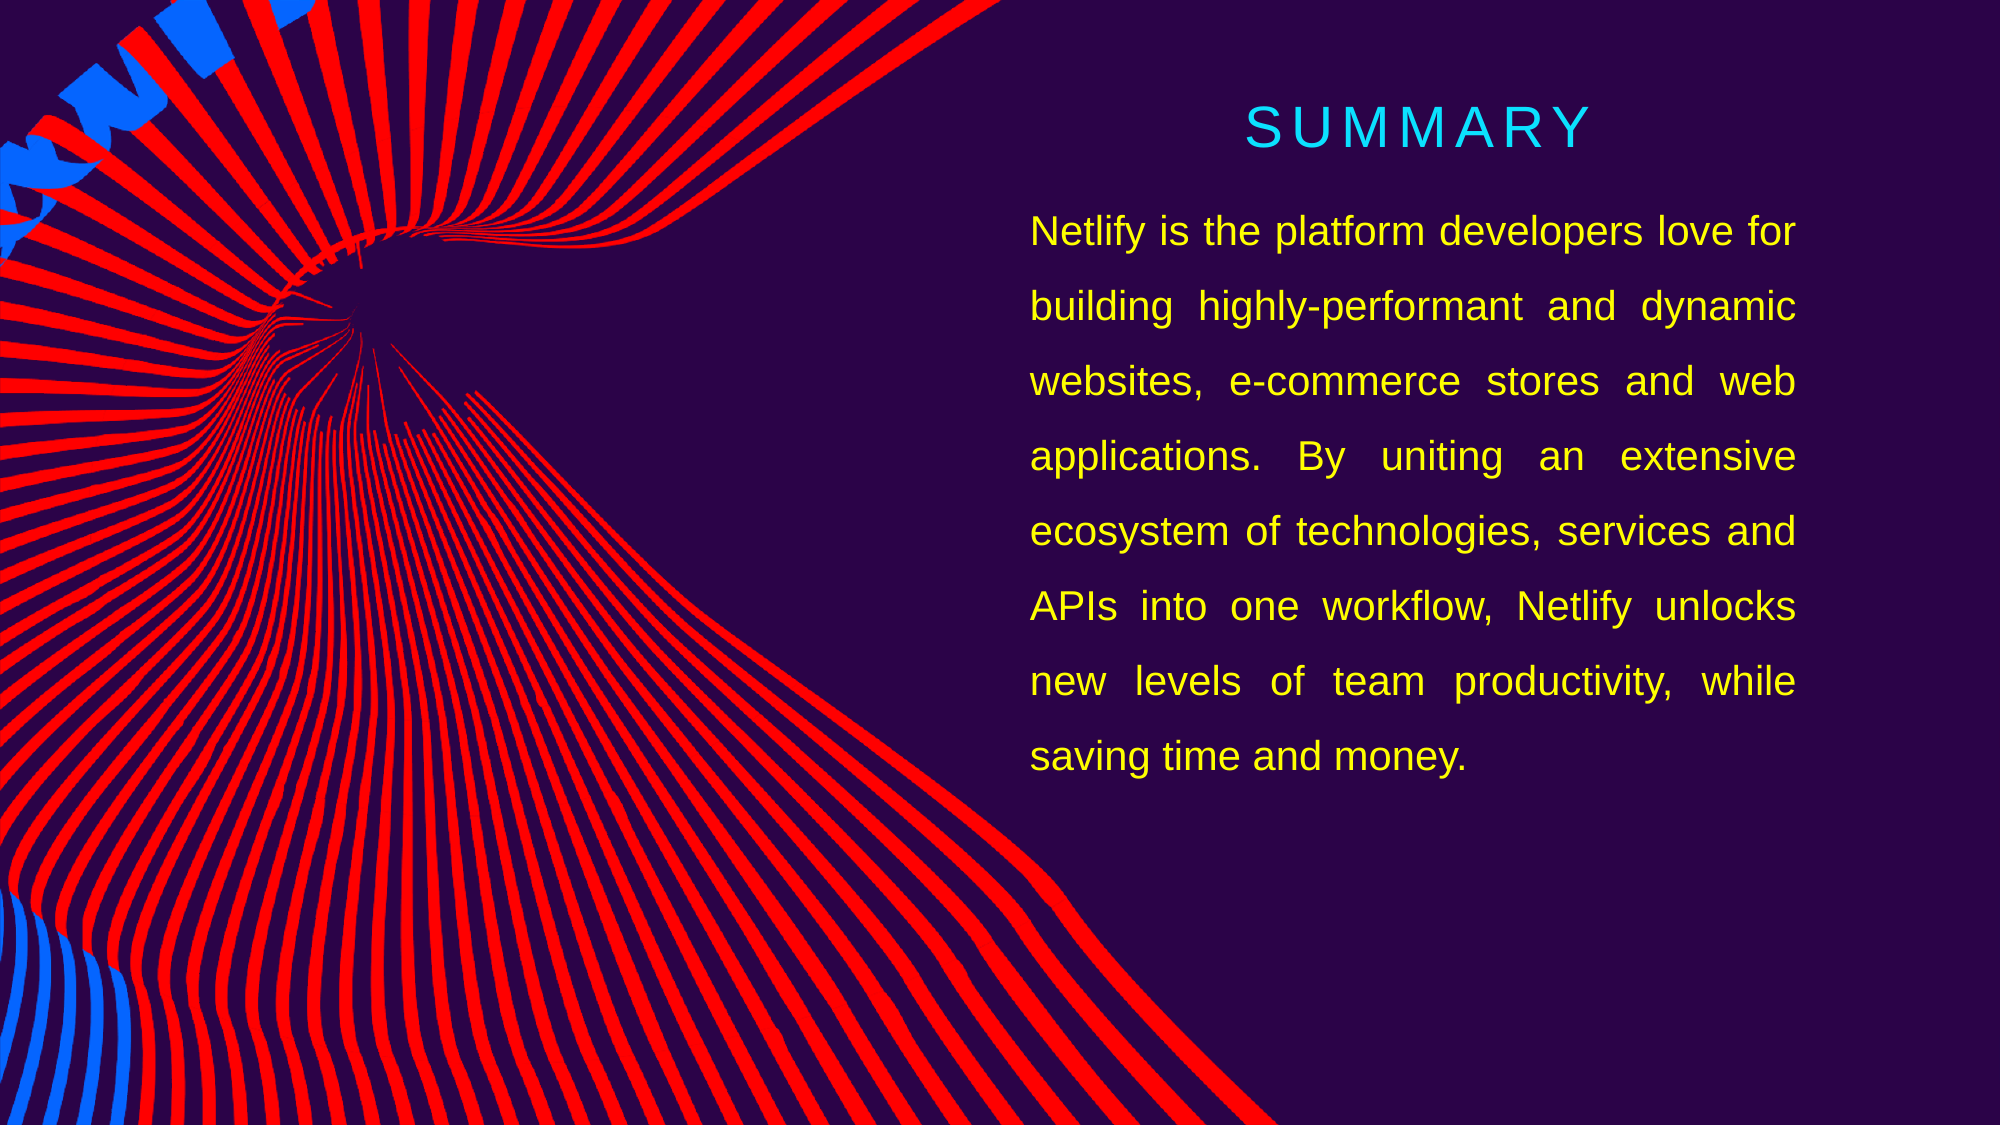

# Summary
Netlify is the platform developers love for building highly-performant and dynamic websites, e-commerce stores and web applications. By uniting an extensive ecosystem of technologies, services and APIs into one workflow, Netlify unlocks new levels of team productivity, while saving time and money.